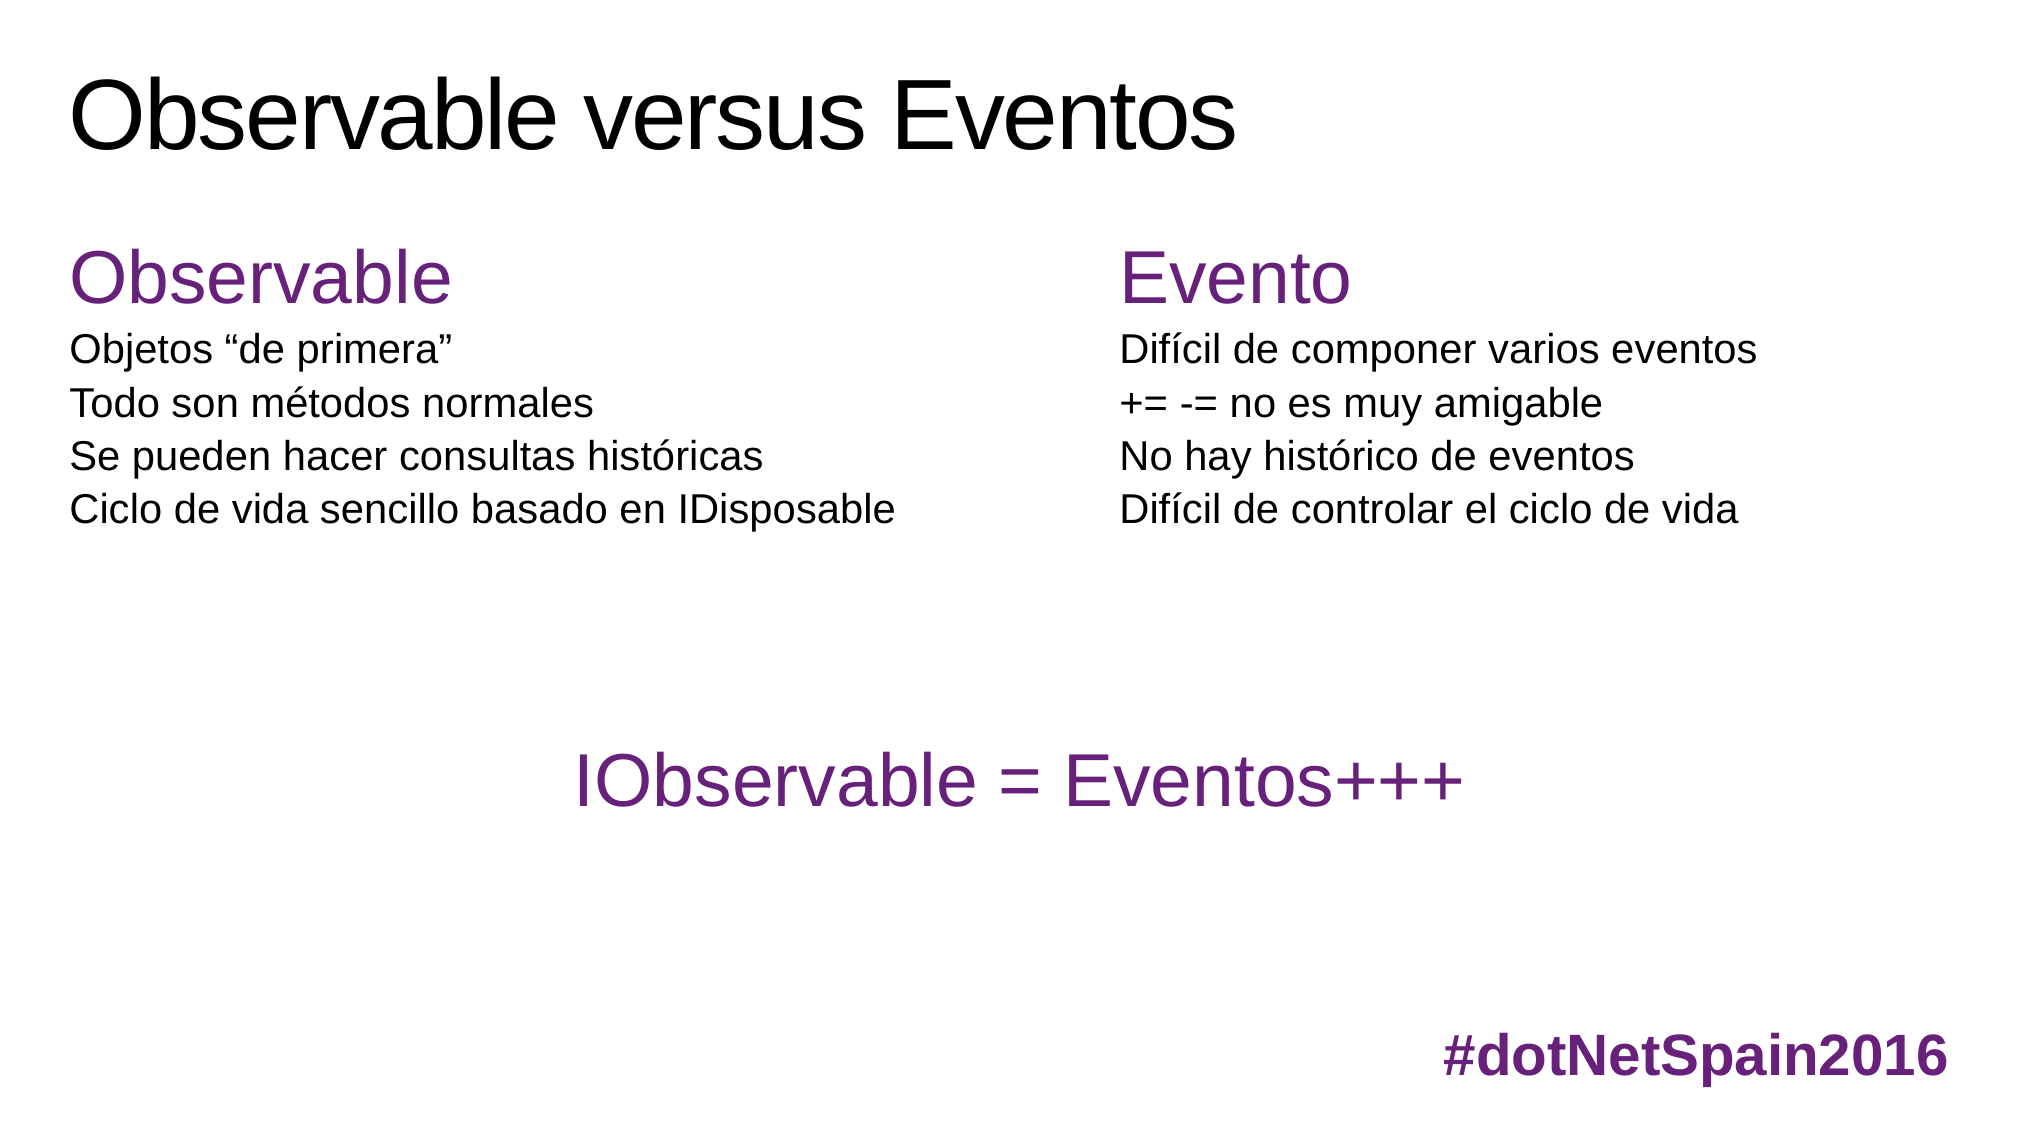

# Observable versus Eventos
Observable
Objetos “de primera”
Todo son métodos normales
Se pueden hacer consultas históricas
Ciclo de vida sencillo basado en IDisposable
Evento
Difícil de componer varios eventos
+= -= no es muy amigable
No hay histórico de eventos
Difícil de controlar el ciclo de vida

IObservable = Eventos+++